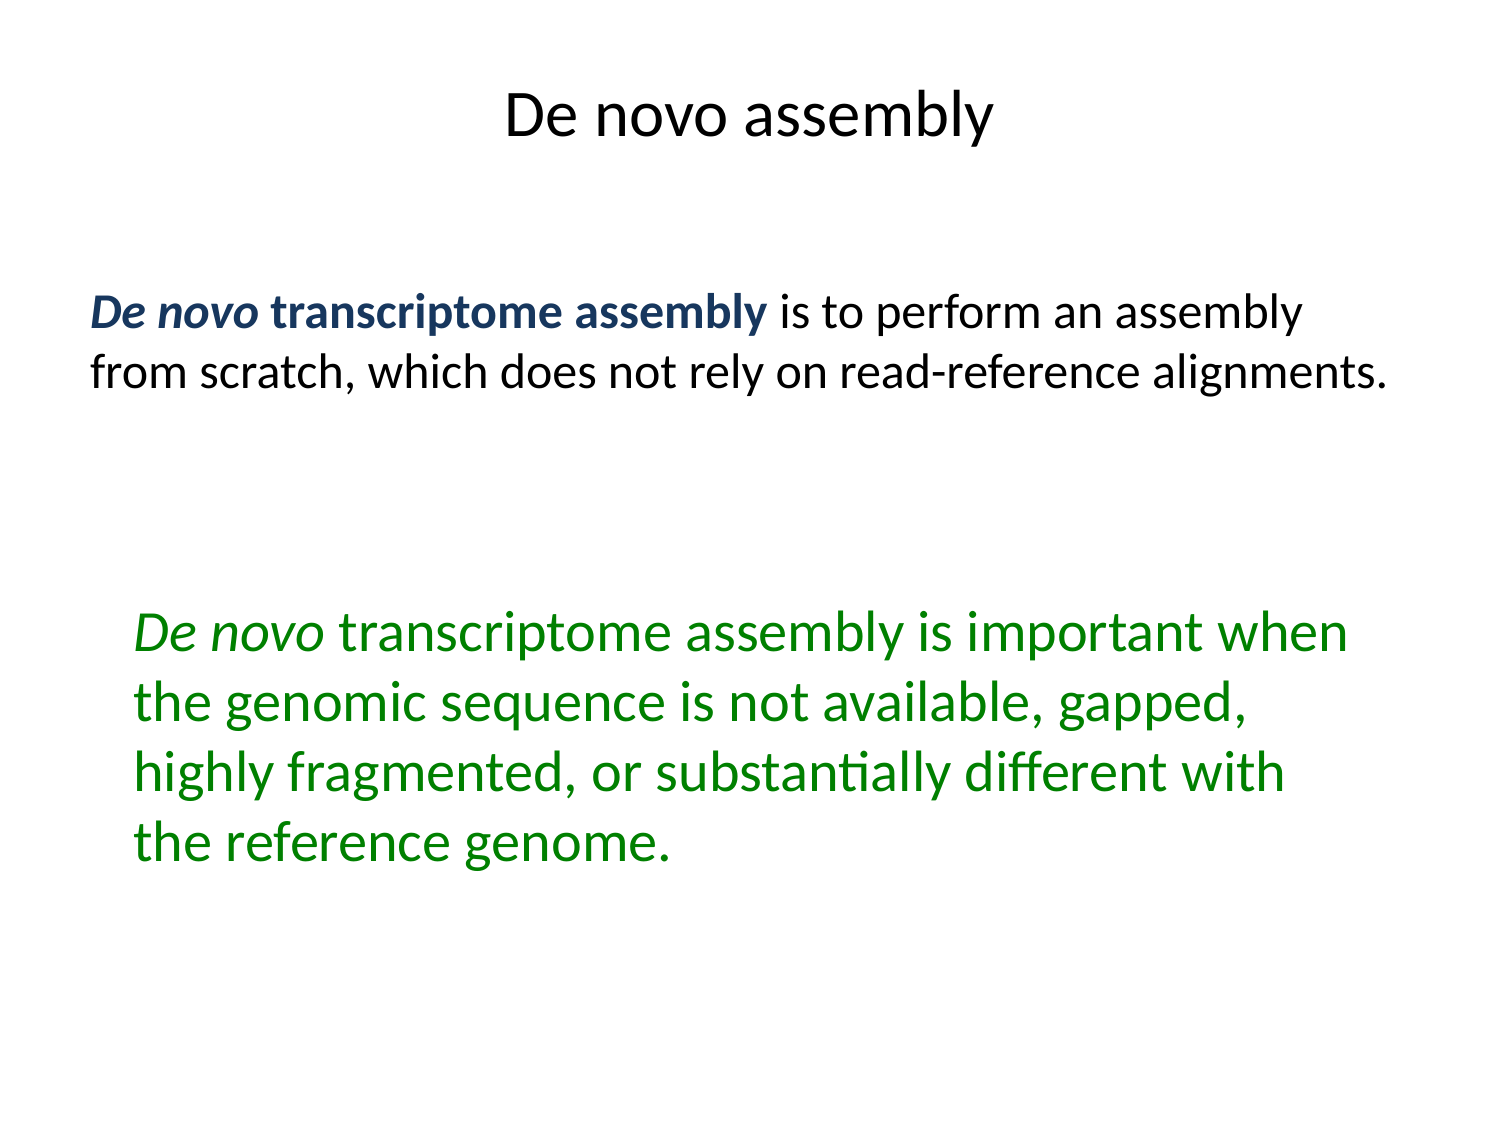

# De novo assembly
De novo transcriptome assembly is to perform an assembly from scratch, which does not rely on read-reference alignments.
De novo transcriptome assembly is important when the genomic sequence is not available, gapped, highly fragmented, or substantially different with the reference genome.